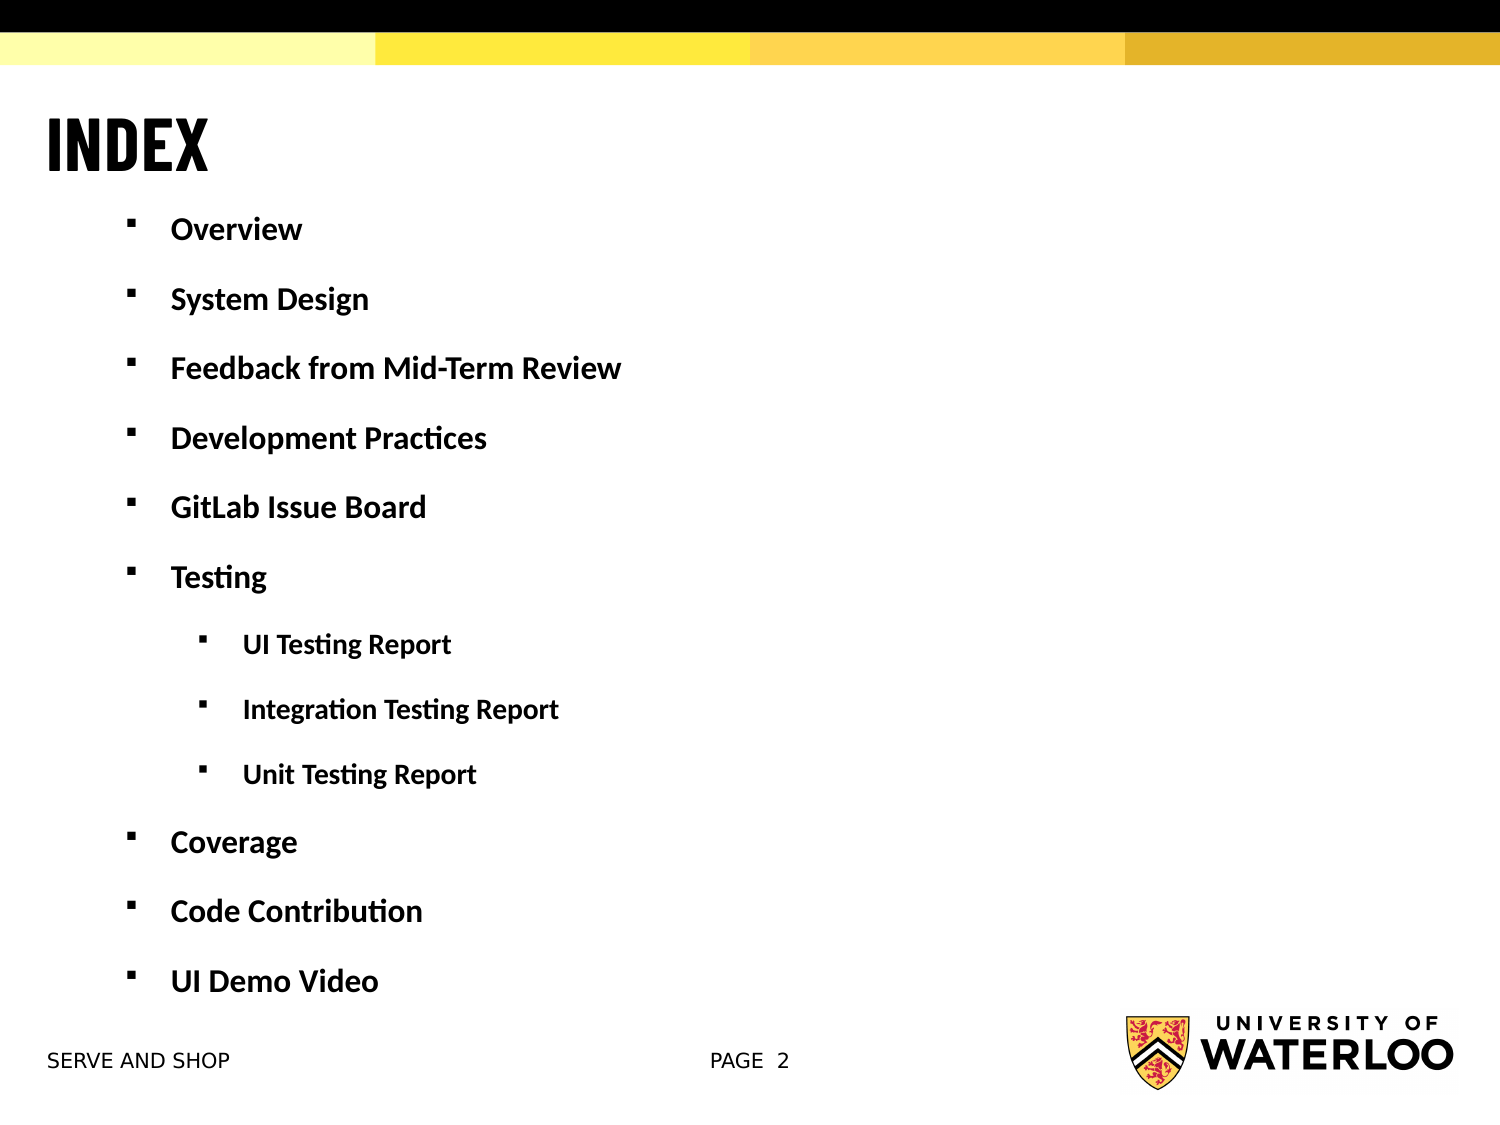

# INDEX
Overview
System Design
Feedback from Mid-Term Review
Development Practices
GitLab Issue Board
Testing
UI Testing Report
Integration Testing Report
Unit Testing Report
Coverage
Code Contribution
UI Demo Video

SERVE AND SHOP
PAGE  2